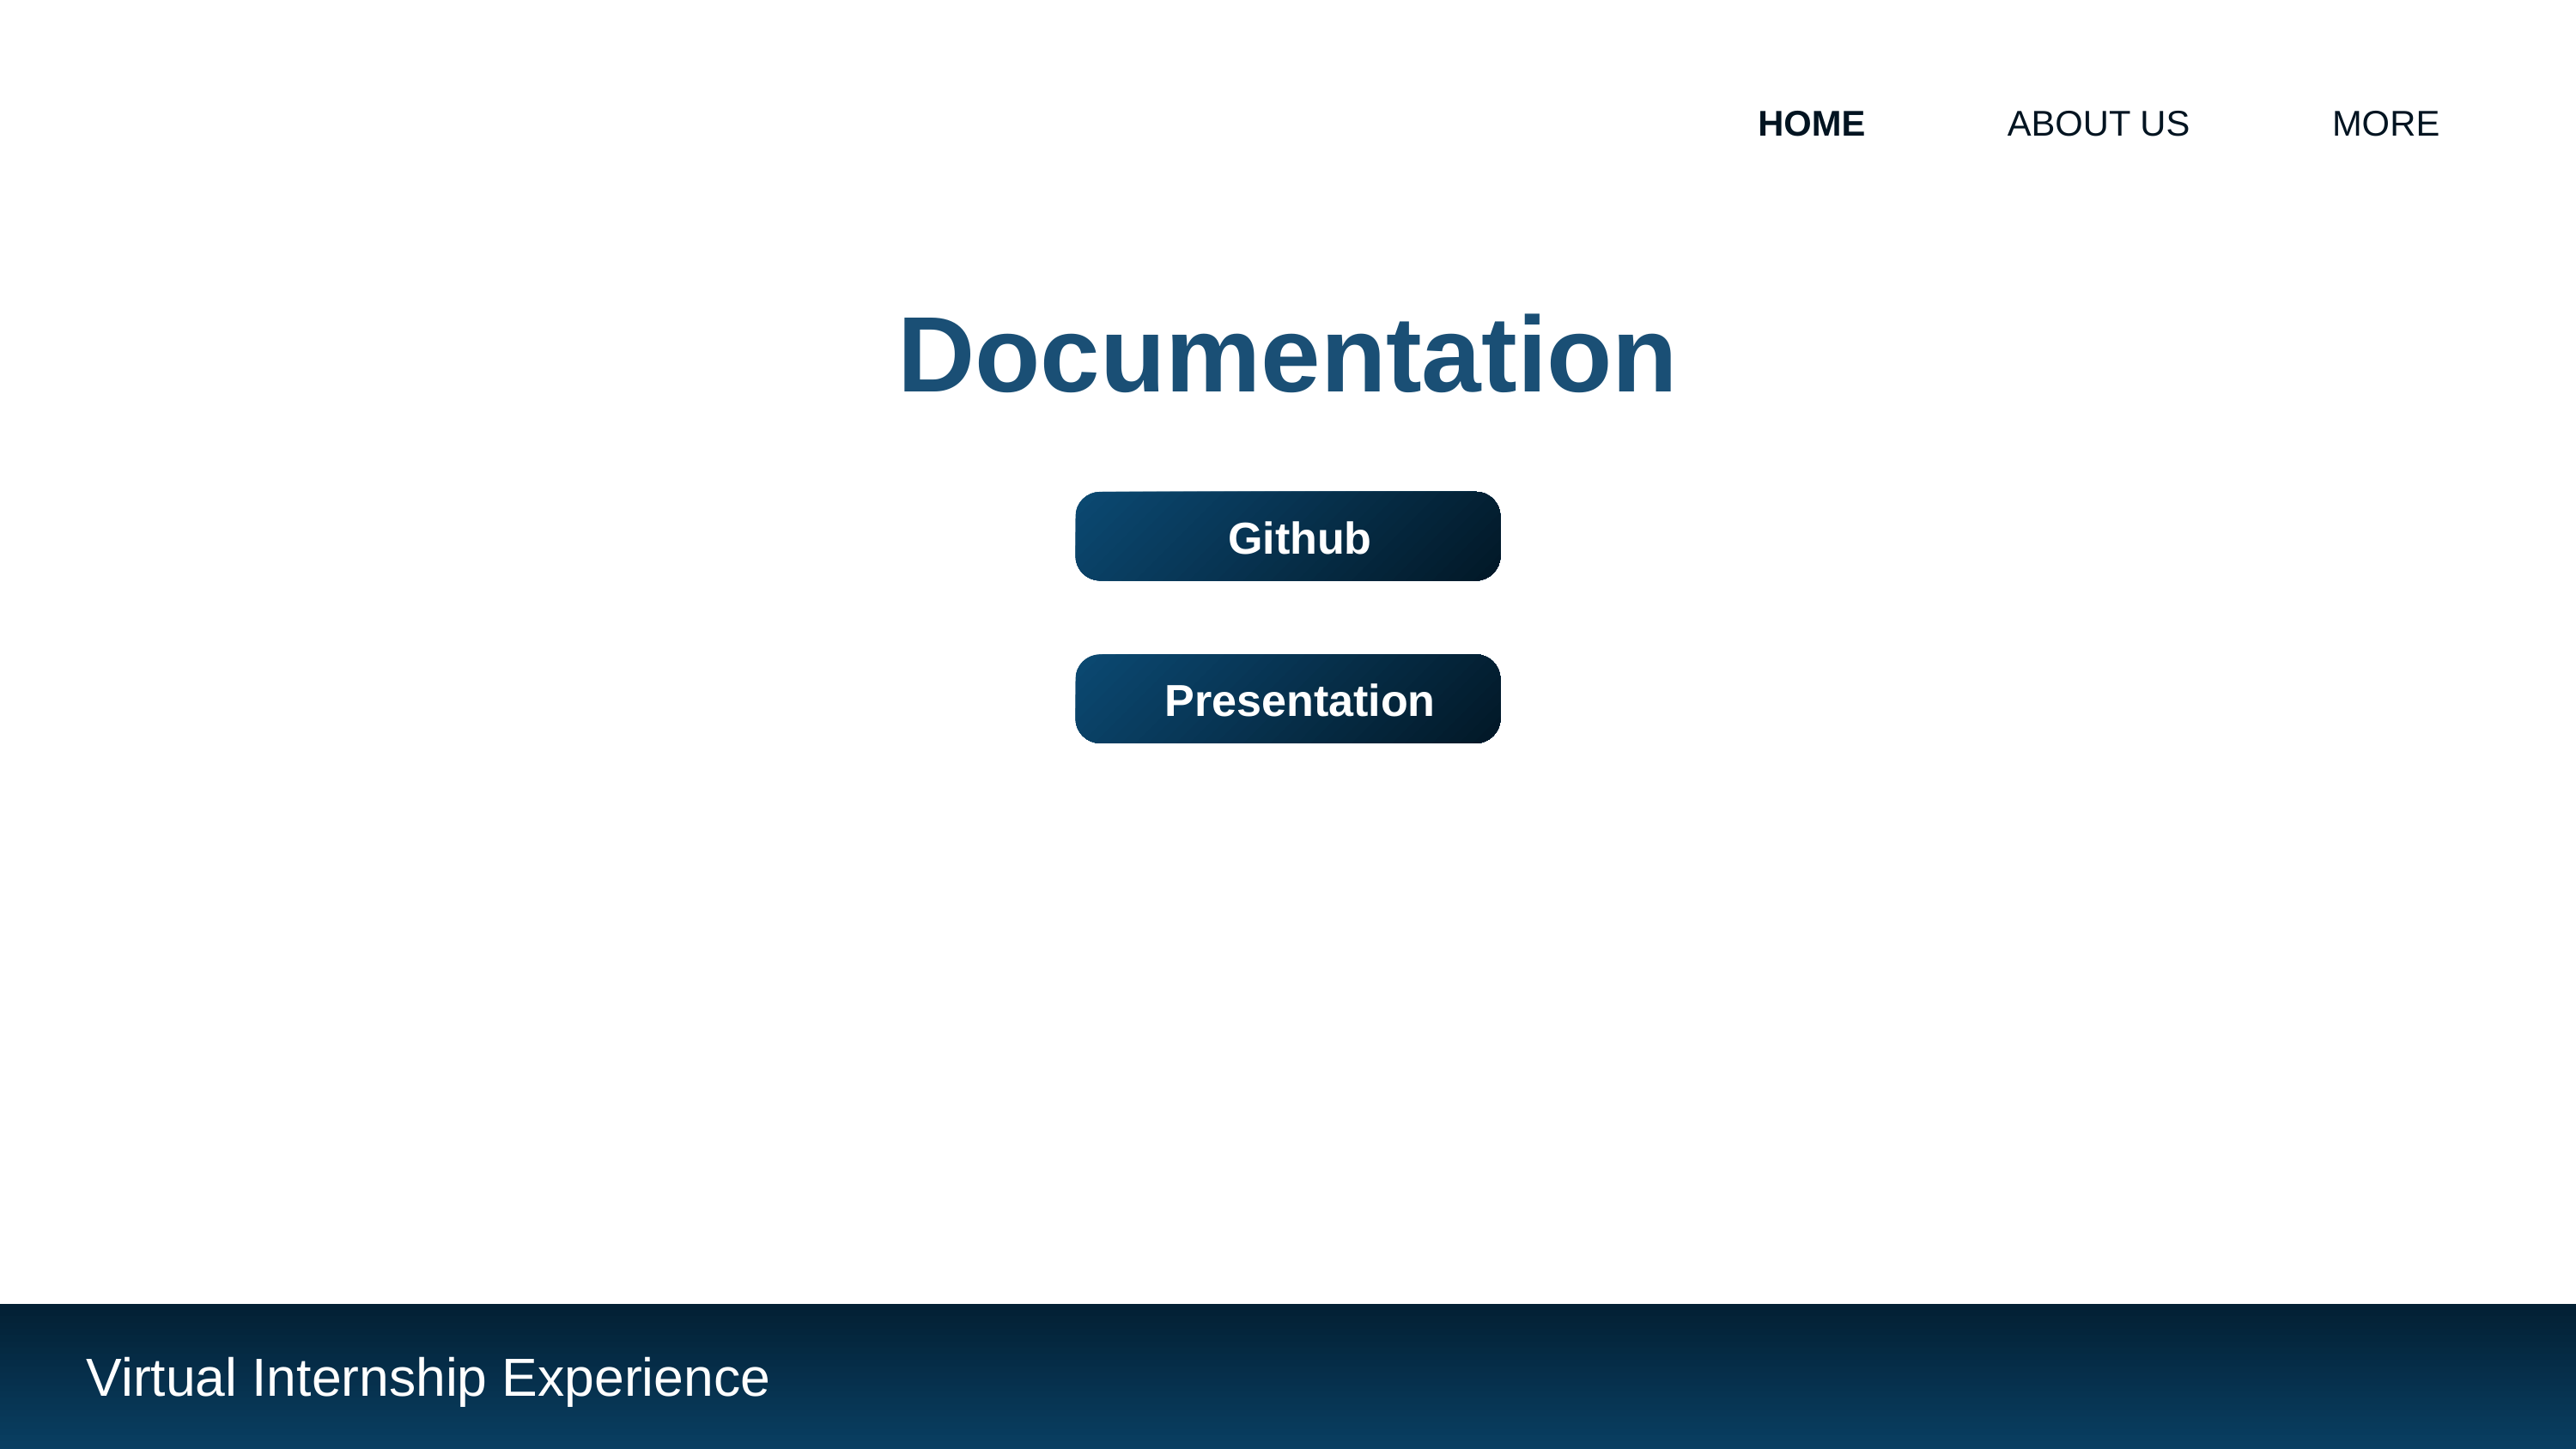

HOME
ABOUT US
MORE
Documentation

Github

Presentation
Virtual Internship Experience